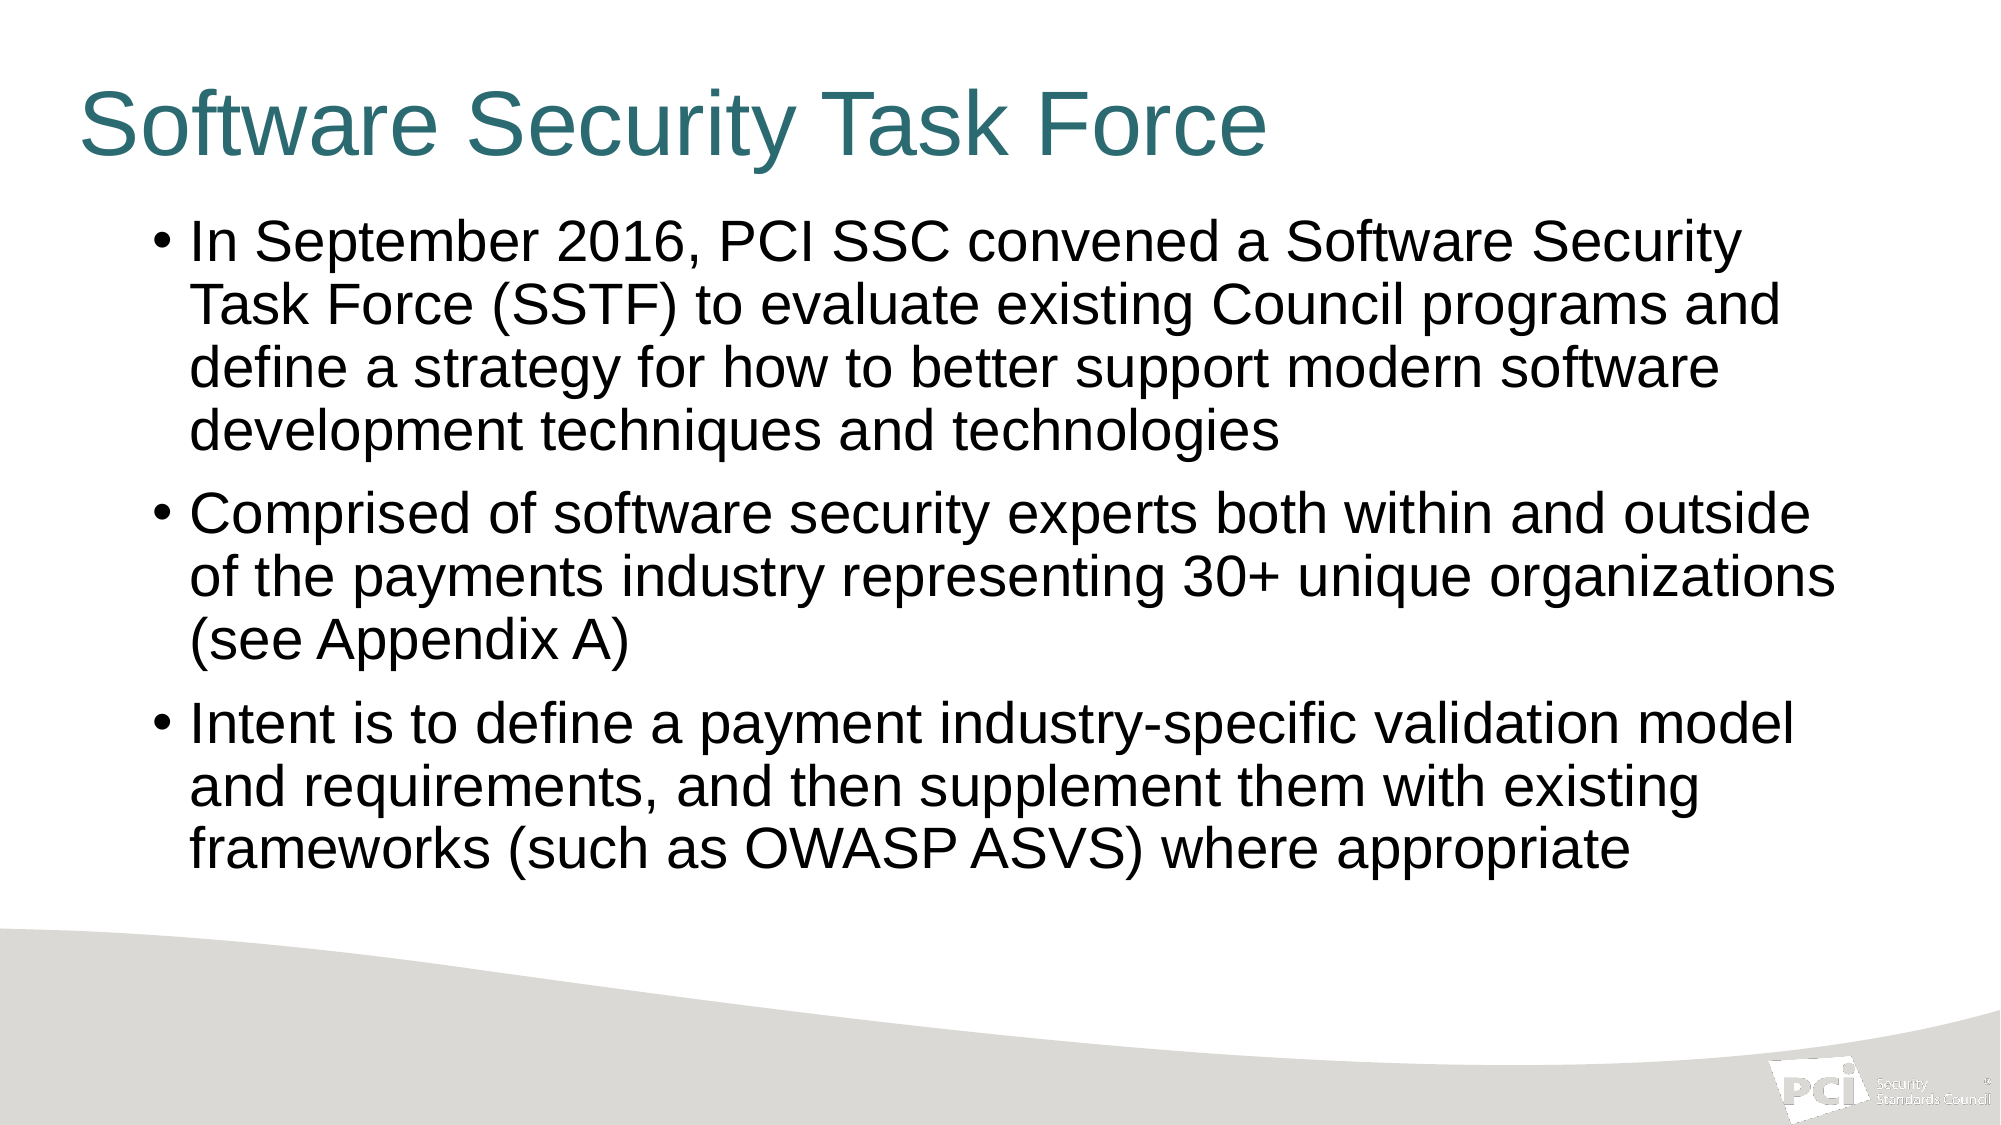

# Software Security Task Force
In September 2016, PCI SSC convened a Software Security Task Force (SSTF) to evaluate existing Council programs and define a strategy for how to better support modern software development techniques and technologies
Comprised of software security experts both within and outside of the payments industry representing 30+ unique organizations (see Appendix A)
Intent is to define a payment industry-specific validation model and requirements, and then supplement them with existing frameworks (such as OWASP ASVS) where appropriate

29